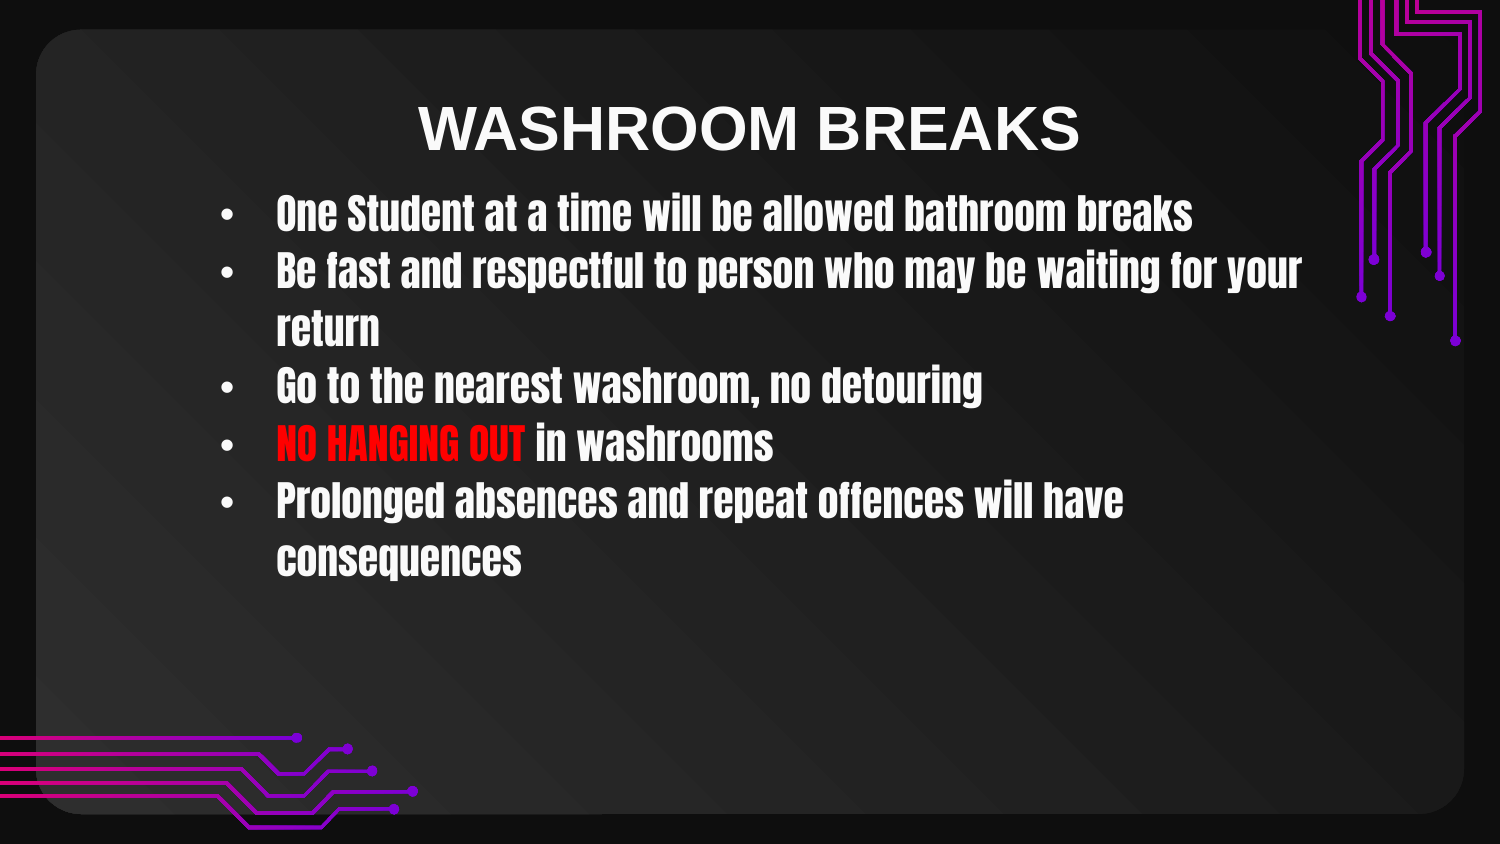

# WASHROOM BREAKS
One Student at a time will be allowed bathroom breaks
Be fast and respectful to person who may be waiting for your return
Go to the nearest washroom, no detouring
NO HANGING OUT in washrooms
Prolonged absences and repeat offences will have consequences